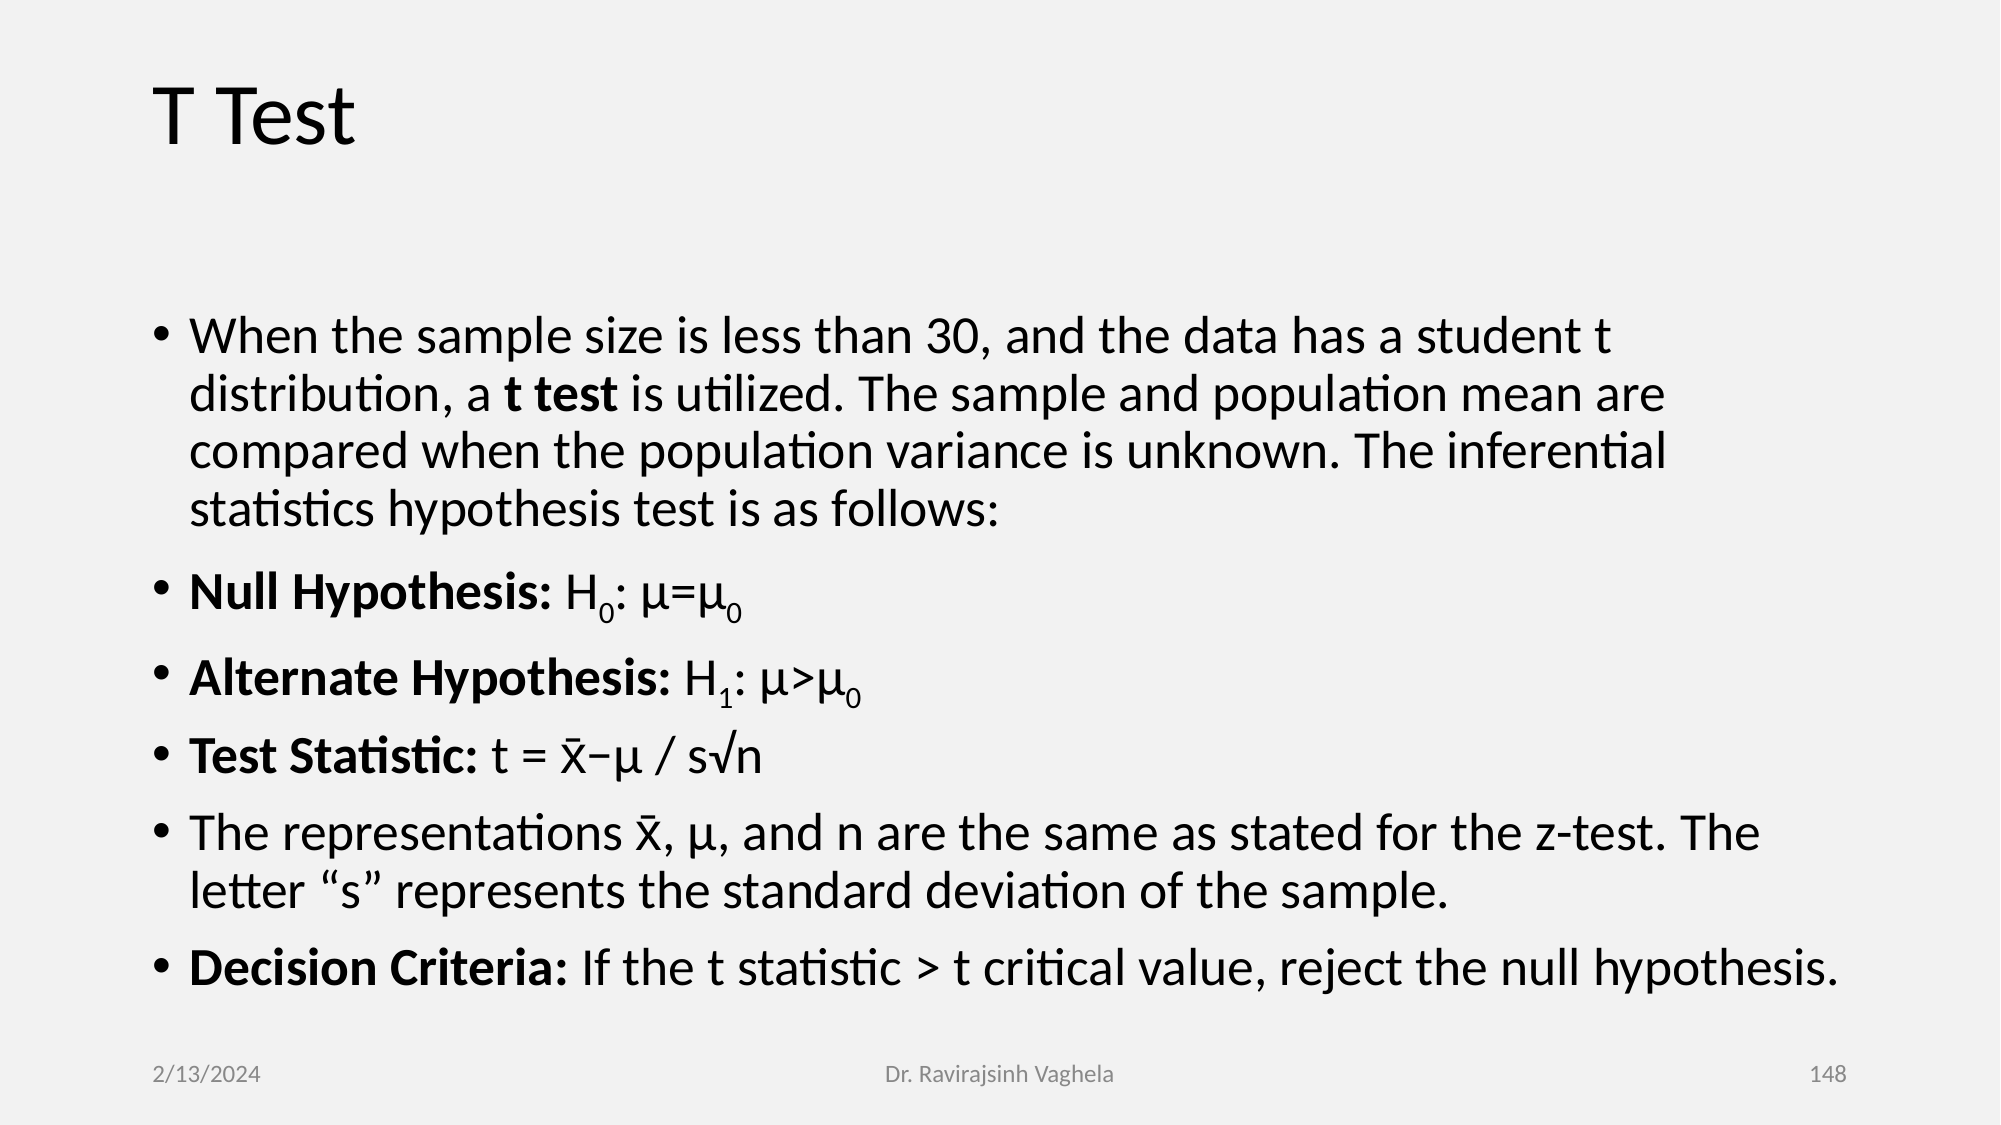

# T Test
When the sample size is less than 30, and the data has a student t distribution, a t test is utilized. The sample and population mean are compared when the population variance is unknown. The inferential statistics hypothesis test is as follows:
Null Hypothesis: H0: μ=μ0
Alternate Hypothesis: H1: μ>μ0
Test Statistic: t = x̄−μ / s√n
The representations x̄, μ, and n are the same as stated for the z-test. The letter “s” represents the standard deviation of the sample.
Decision Criteria: If the t statistic > t critical value, reject the null hypothesis.

2/13/2024
Dr. Ravirajsinh Vaghela
148